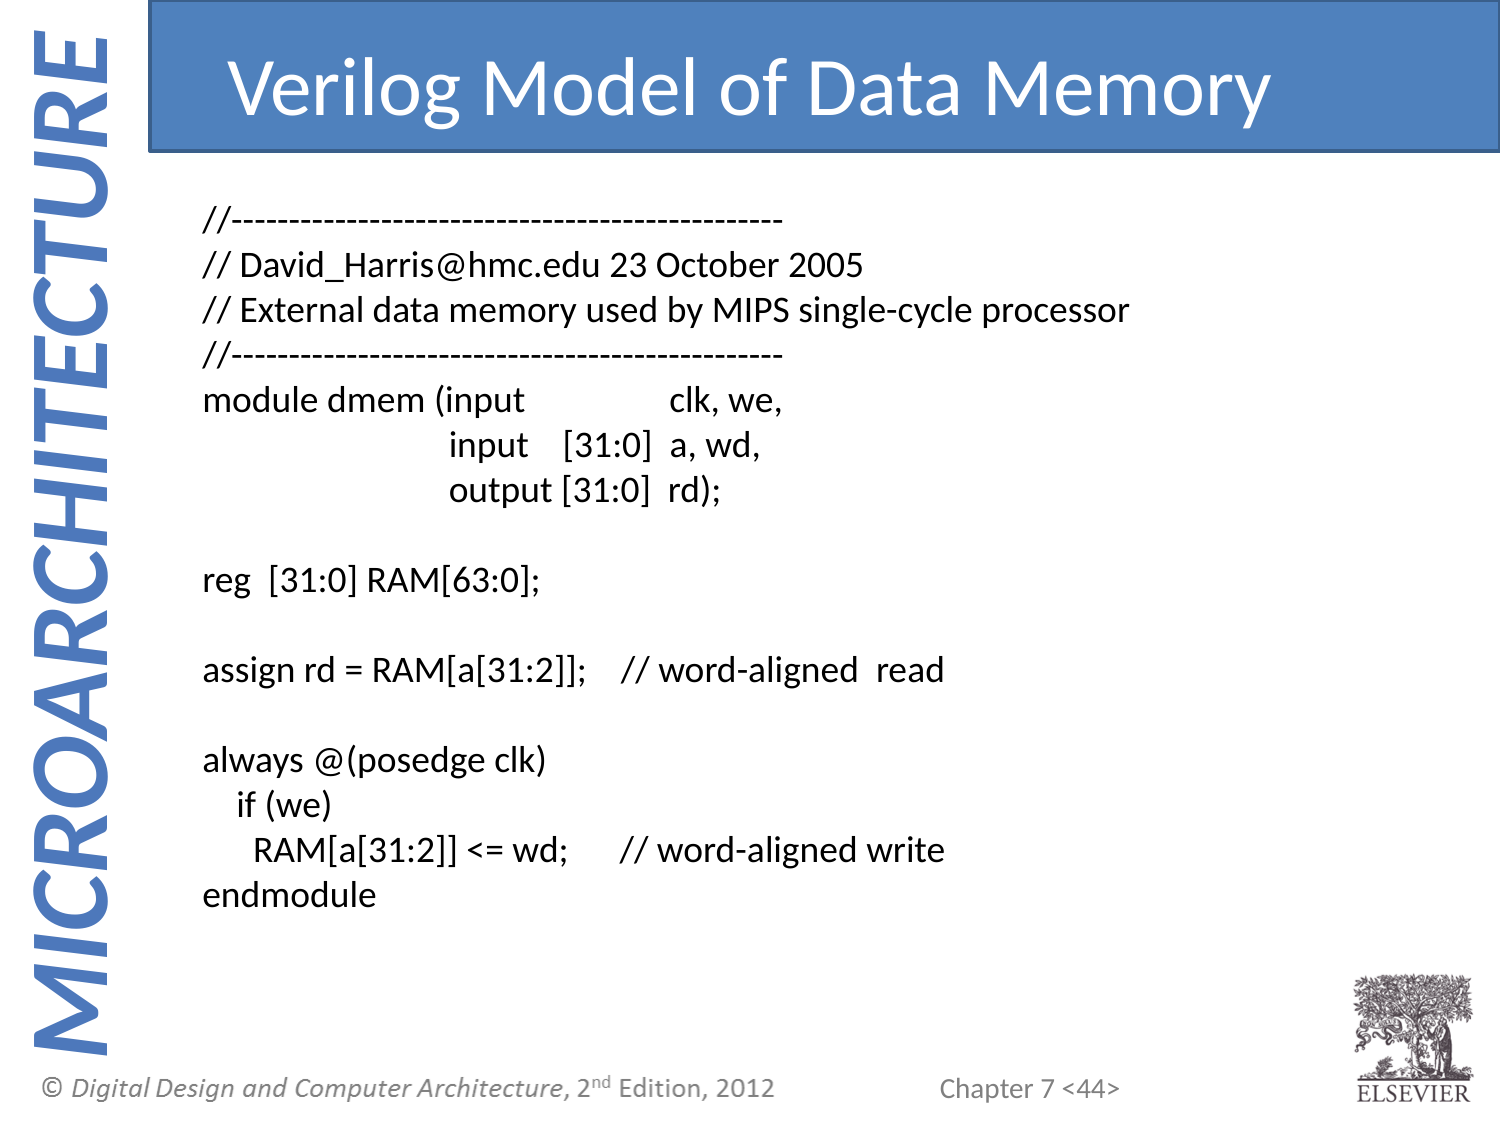

Verilog Model of Data Memory
//------------------------------------------------
// David_Harris@hmc.edu 23 October 2005
// External data memory used by MIPS single-cycle processor
//------------------------------------------------
module dmem (input                 clk, we,
                             input    [31:0]  a, wd,
                             output [31:0]  rd);

reg  [31:0] RAM[63:0];

assign rd = RAM[a[31:2]];    // word-aligned  read

always @(posedge clk)
    if (we)
      RAM[a[31:2]] <= wd;      // word-aligned write
endmodule